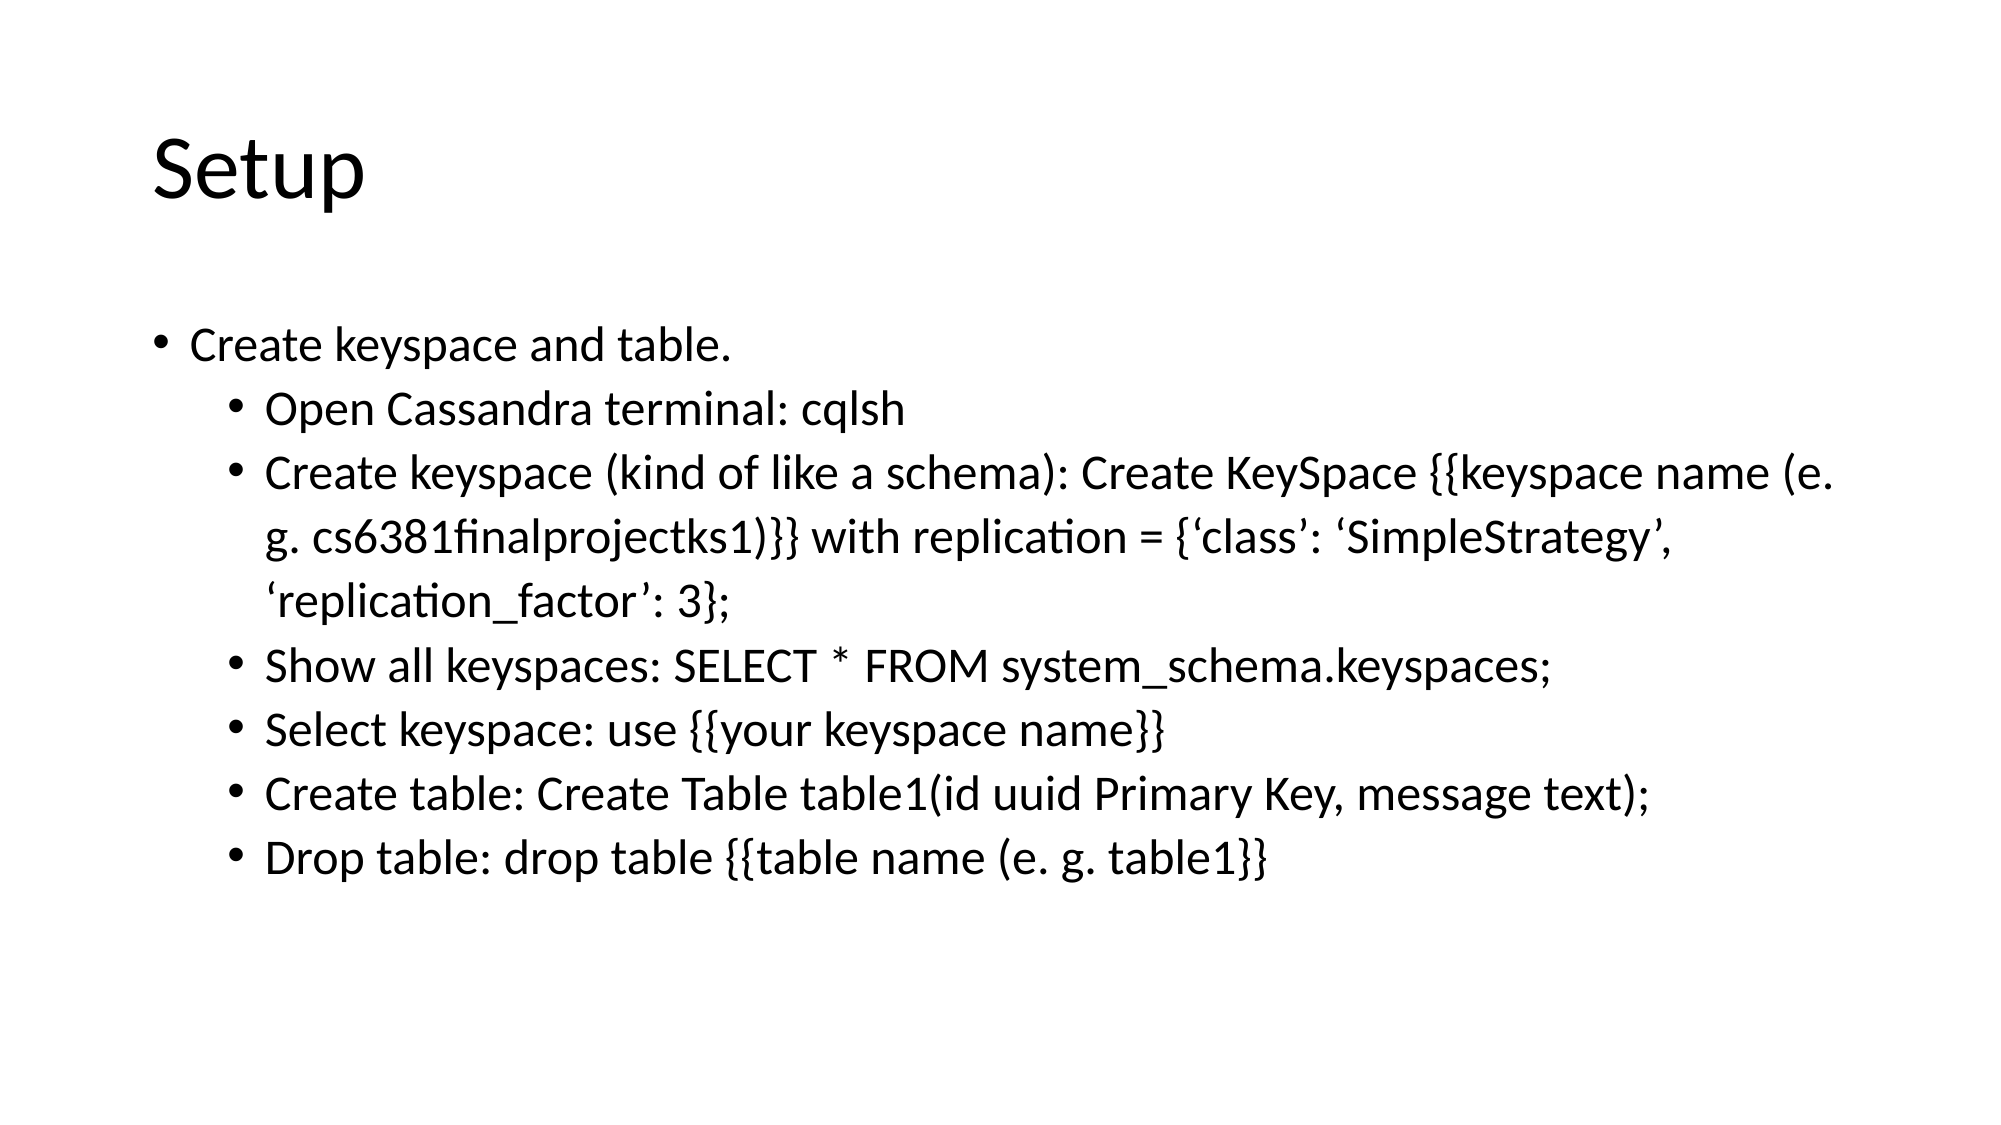

# Setup
Create keyspace and table.
Open Cassandra terminal: cqlsh
Create keyspace (kind of like a schema): Create KeySpace {{keyspace name (e. g. cs6381finalprojectks1)}} with replication = {‘class’: ‘SimpleStrategy’, ‘replication_factor’: 3};
Show all keyspaces: SELECT * FROM system_schema.keyspaces;
Select keyspace: use {{your keyspace name}}
Create table: Create Table table1(id uuid Primary Key, message text);
Drop table: drop table {{table name (e. g. table1}}